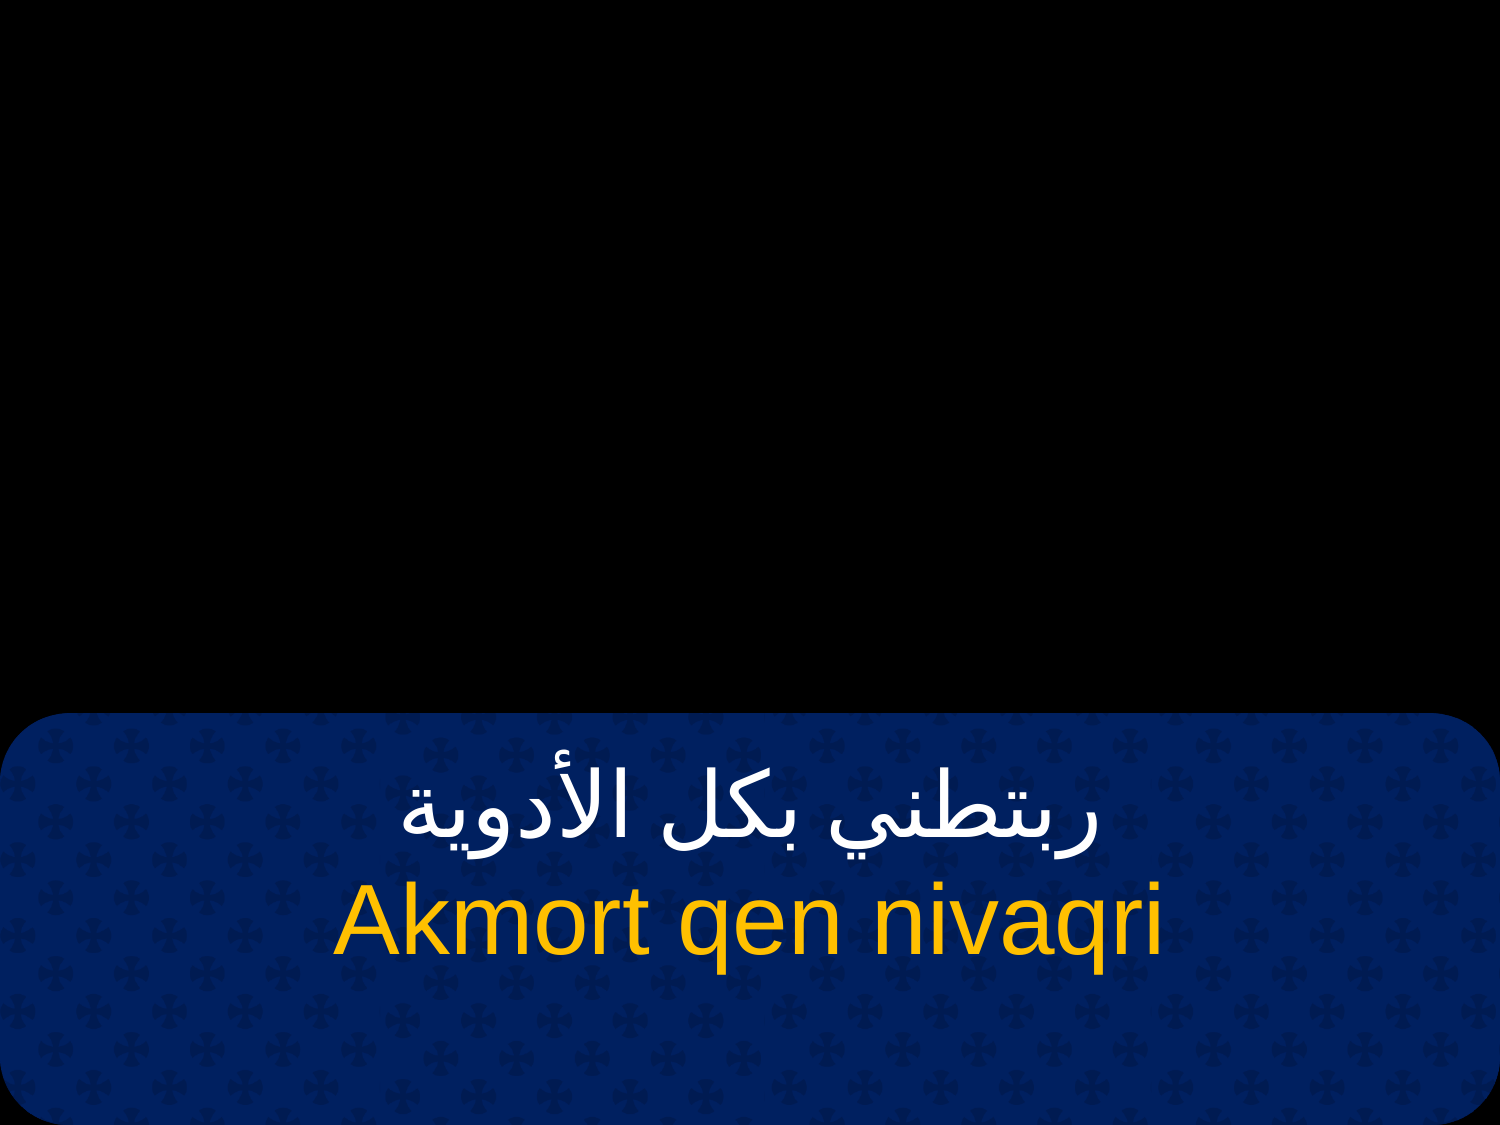

# ربتطني بكل الأدوية
Akmort qen nivaqri